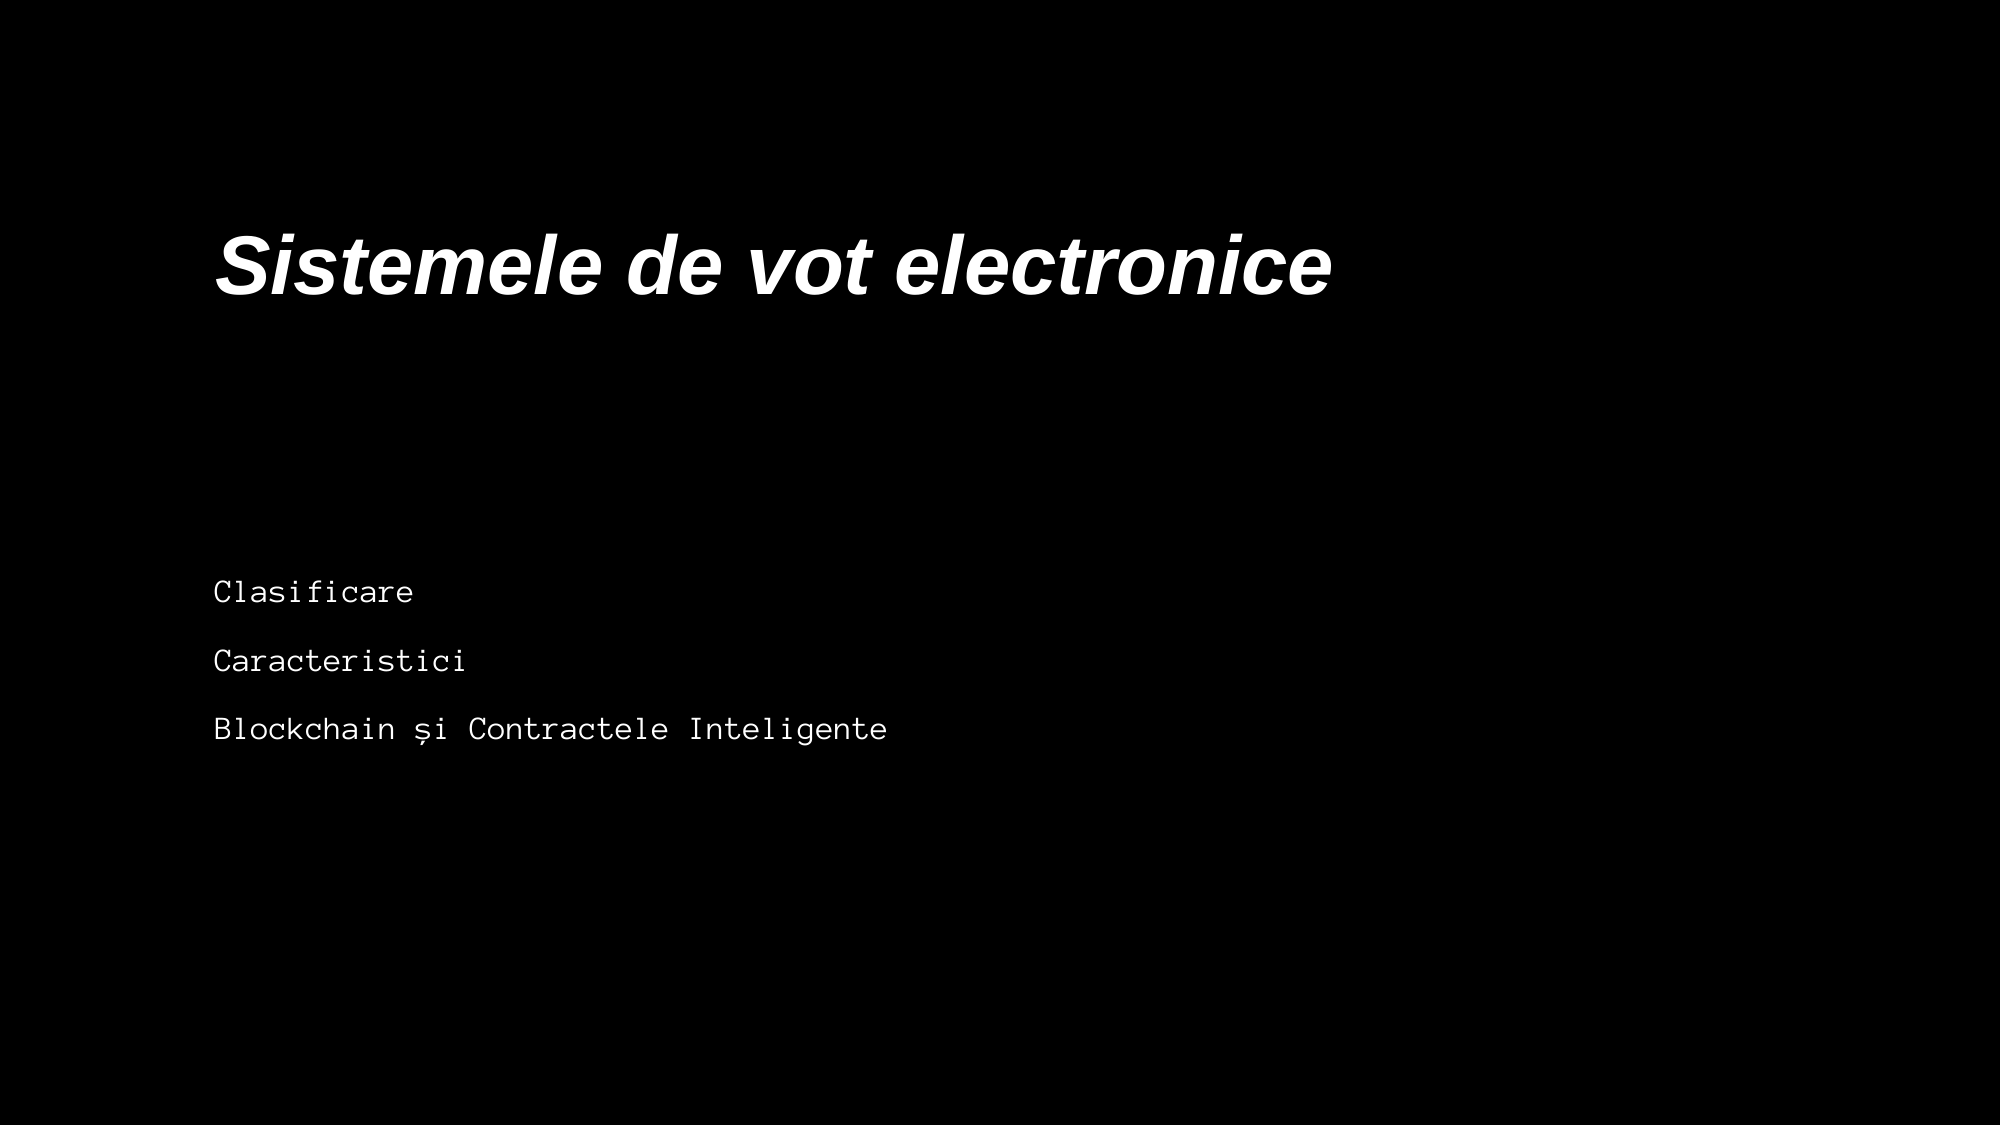

# Sistemele de vot electronice

Clasificare
Caracteristici
Blockchain și Contractele Inteligente